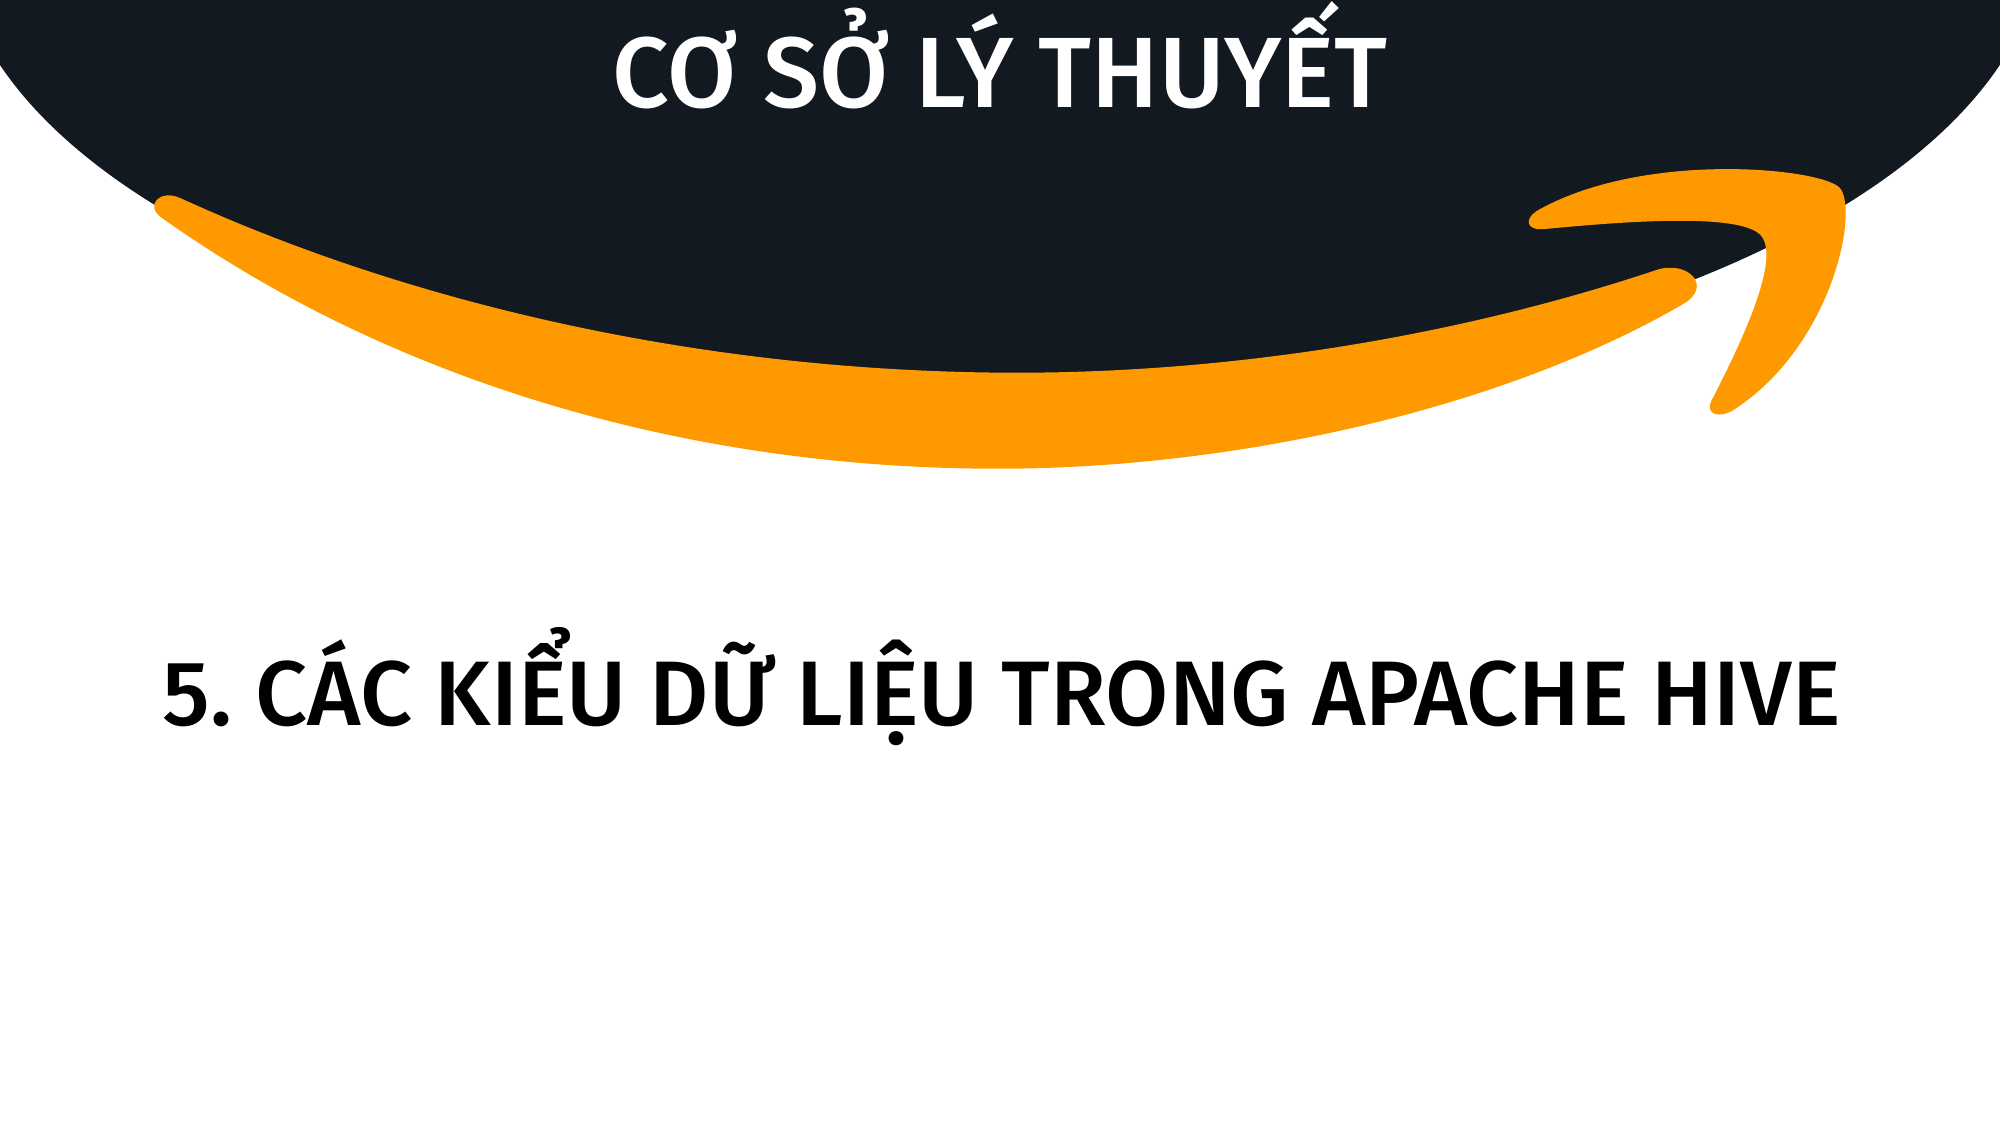

CƠ SỞ LÝ THUYẾT

5. CÁC KIỂU DỮ LIỆU TRONG APACHE HIVE